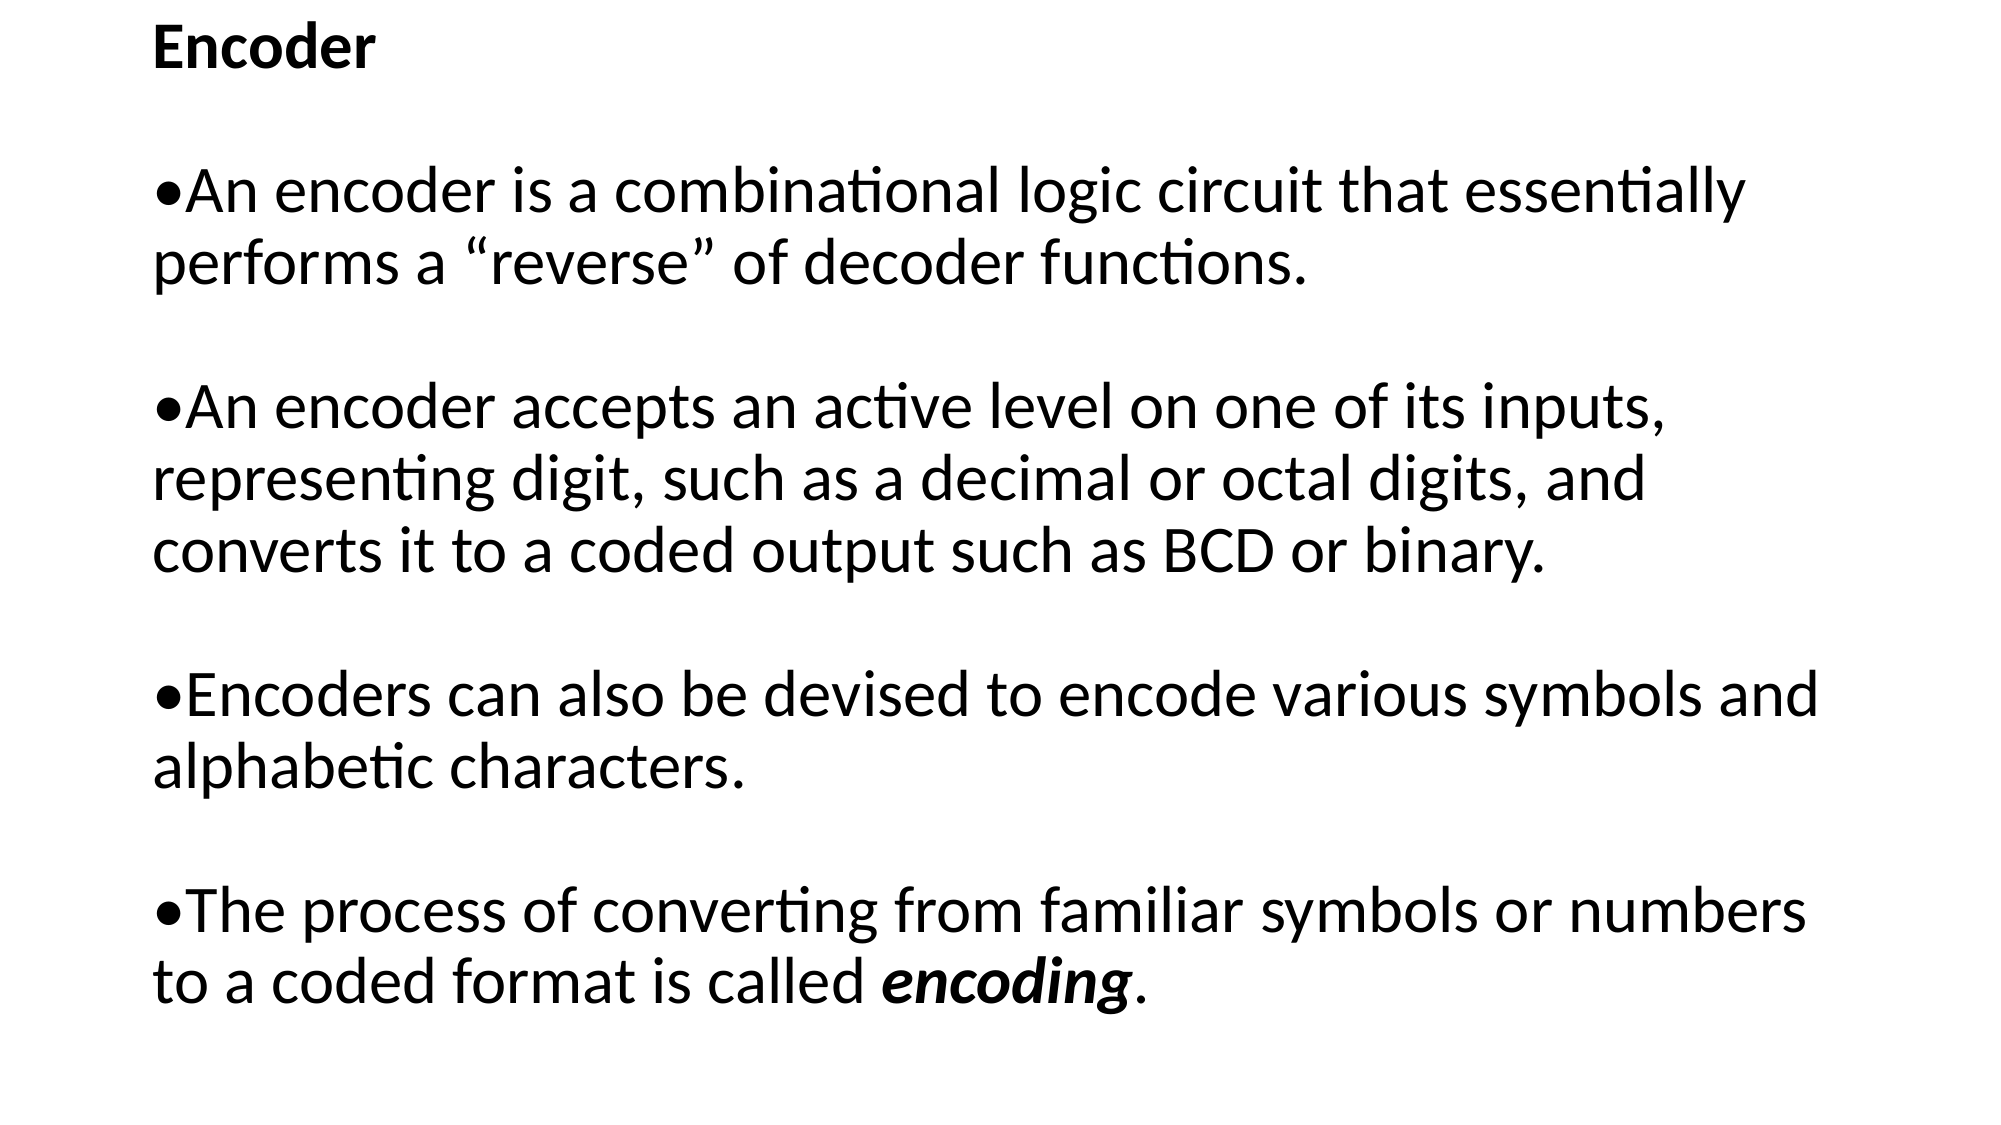

# Encoder •An encoder is a combinational logic circuit that essentially performs a “reverse” of decoder functions. •An encoder accepts an active level on one of its inputs, representing digit, such as a decimal or octal digits, and converts it to a coded output such as BCD or binary. •Encoders can also be devised to encode various symbols and alphabetic characters. •The process of converting from familiar symbols or numbers to a coded format is called encoding.